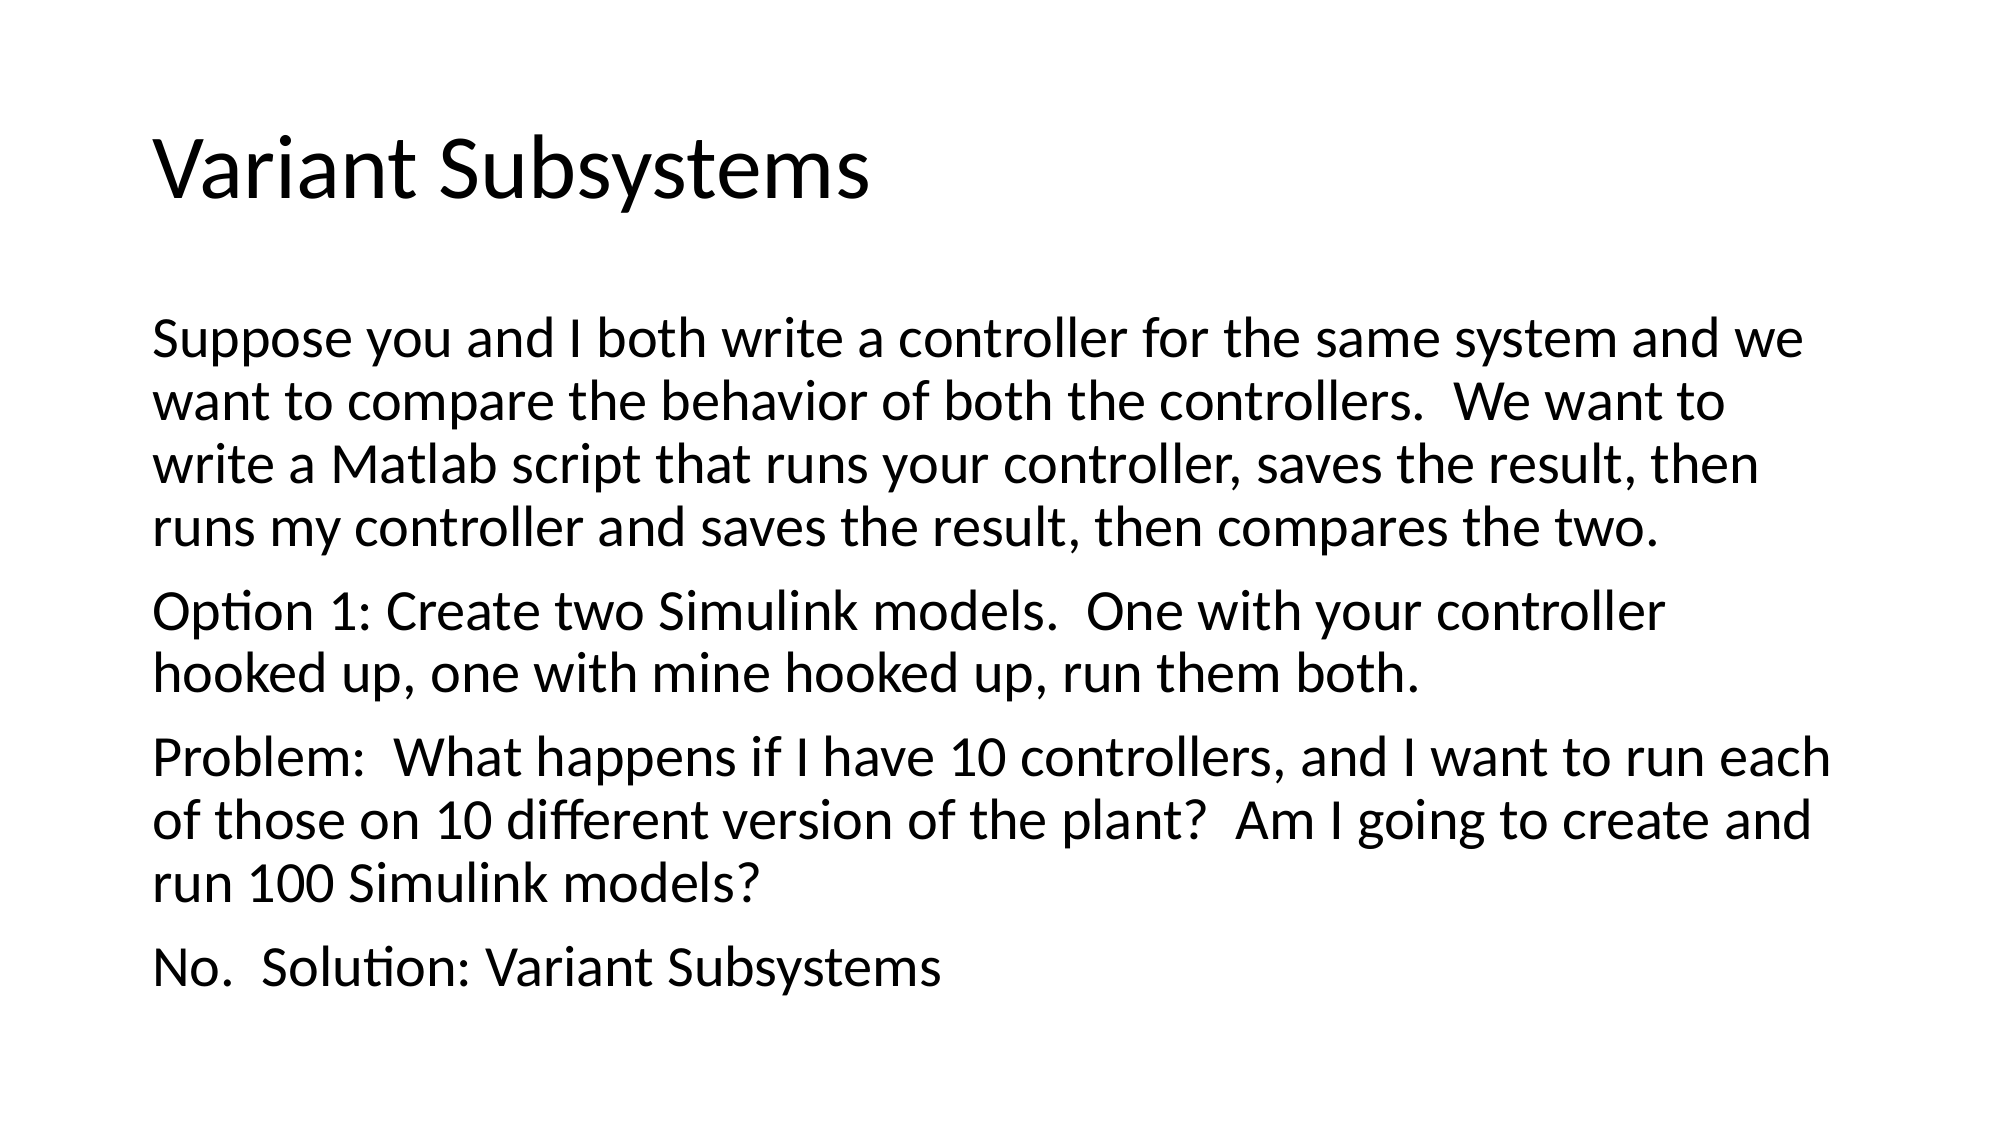

# Variant Subsystems
Suppose you and I both write a controller for the same system and we want to compare the behavior of both the controllers.  We want to write a Matlab script that runs your controller, saves the result, then runs my controller and saves the result, then compares the two.
Option 1: Create two Simulink models.  One with your controller hooked up, one with mine hooked up, run them both.
Problem:  What happens if I have 10 controllers, and I want to run each of those on 10 different version of the plant?  Am I going to create and run 100 Simulink models?
No.  Solution: Variant Subsystems